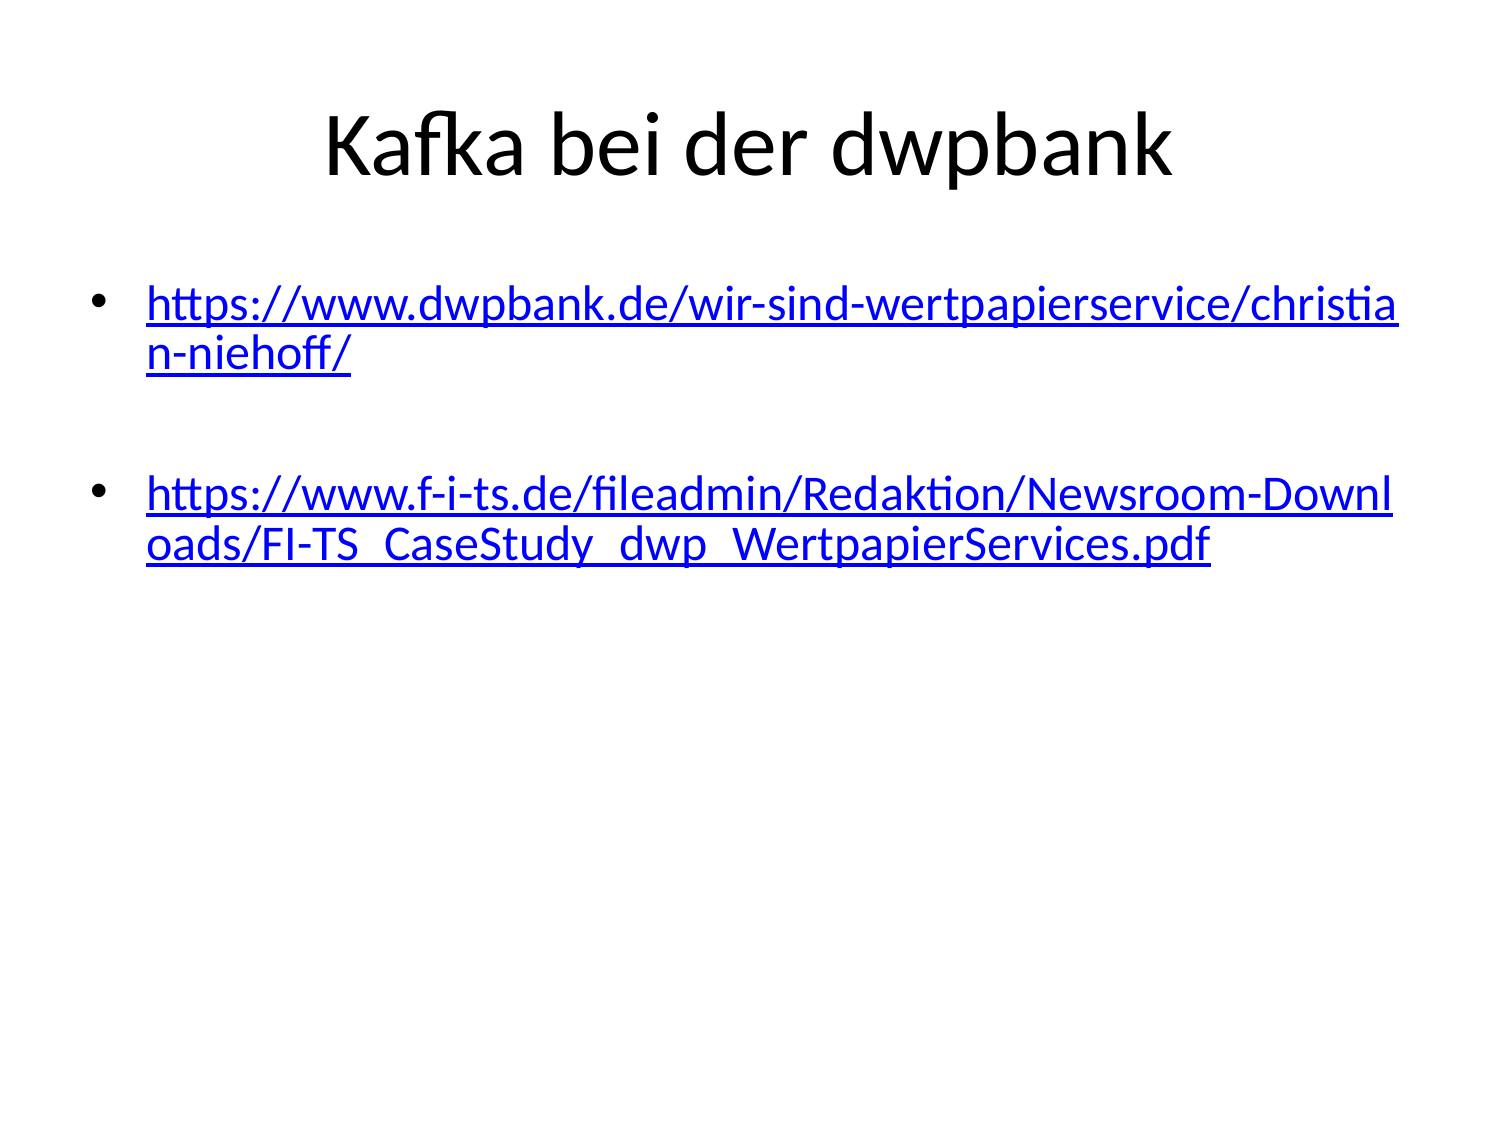

# Kafka bei der dwpbank
https://www.dwpbank.de/wir-sind-wertpapierservice/christian-niehoff/

https://www.f-i-ts.de/fileadmin/Redaktion/Newsroom-Downloads/FI-TS_CaseStudy_dwp_WertpapierServices.pdf